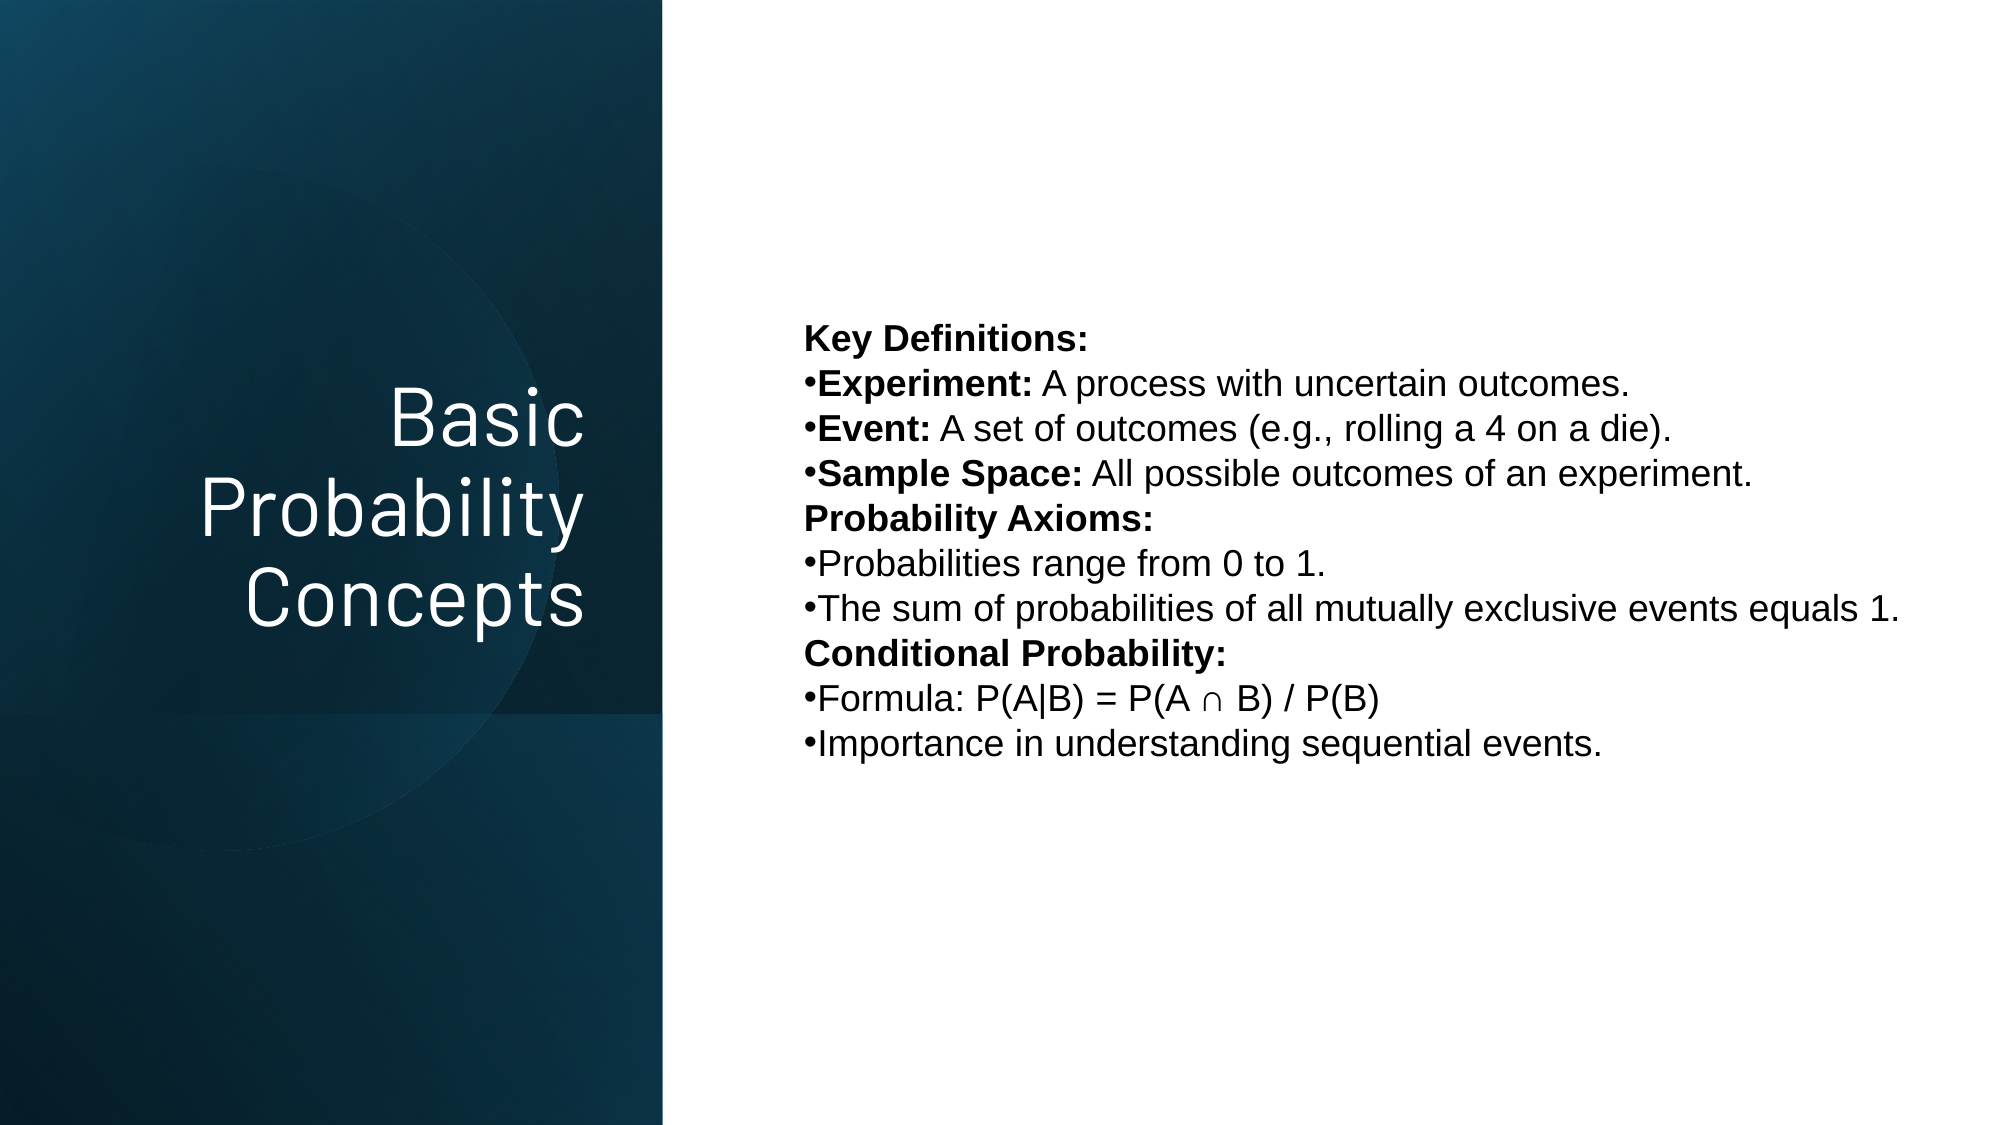

# Basic Probability Concepts

Key Definitions:
Experiment: A process with uncertain outcomes.
Event: A set of outcomes (e.g., rolling a 4 on a die).
Sample Space: All possible outcomes of an experiment.
Probability Axioms:
Probabilities range from 0 to 1.
The sum of probabilities of all mutually exclusive events equals 1.
Conditional Probability:
Formula: P(A|B) = P(A ∩ B) / P(B)
Importance in understanding sequential events.